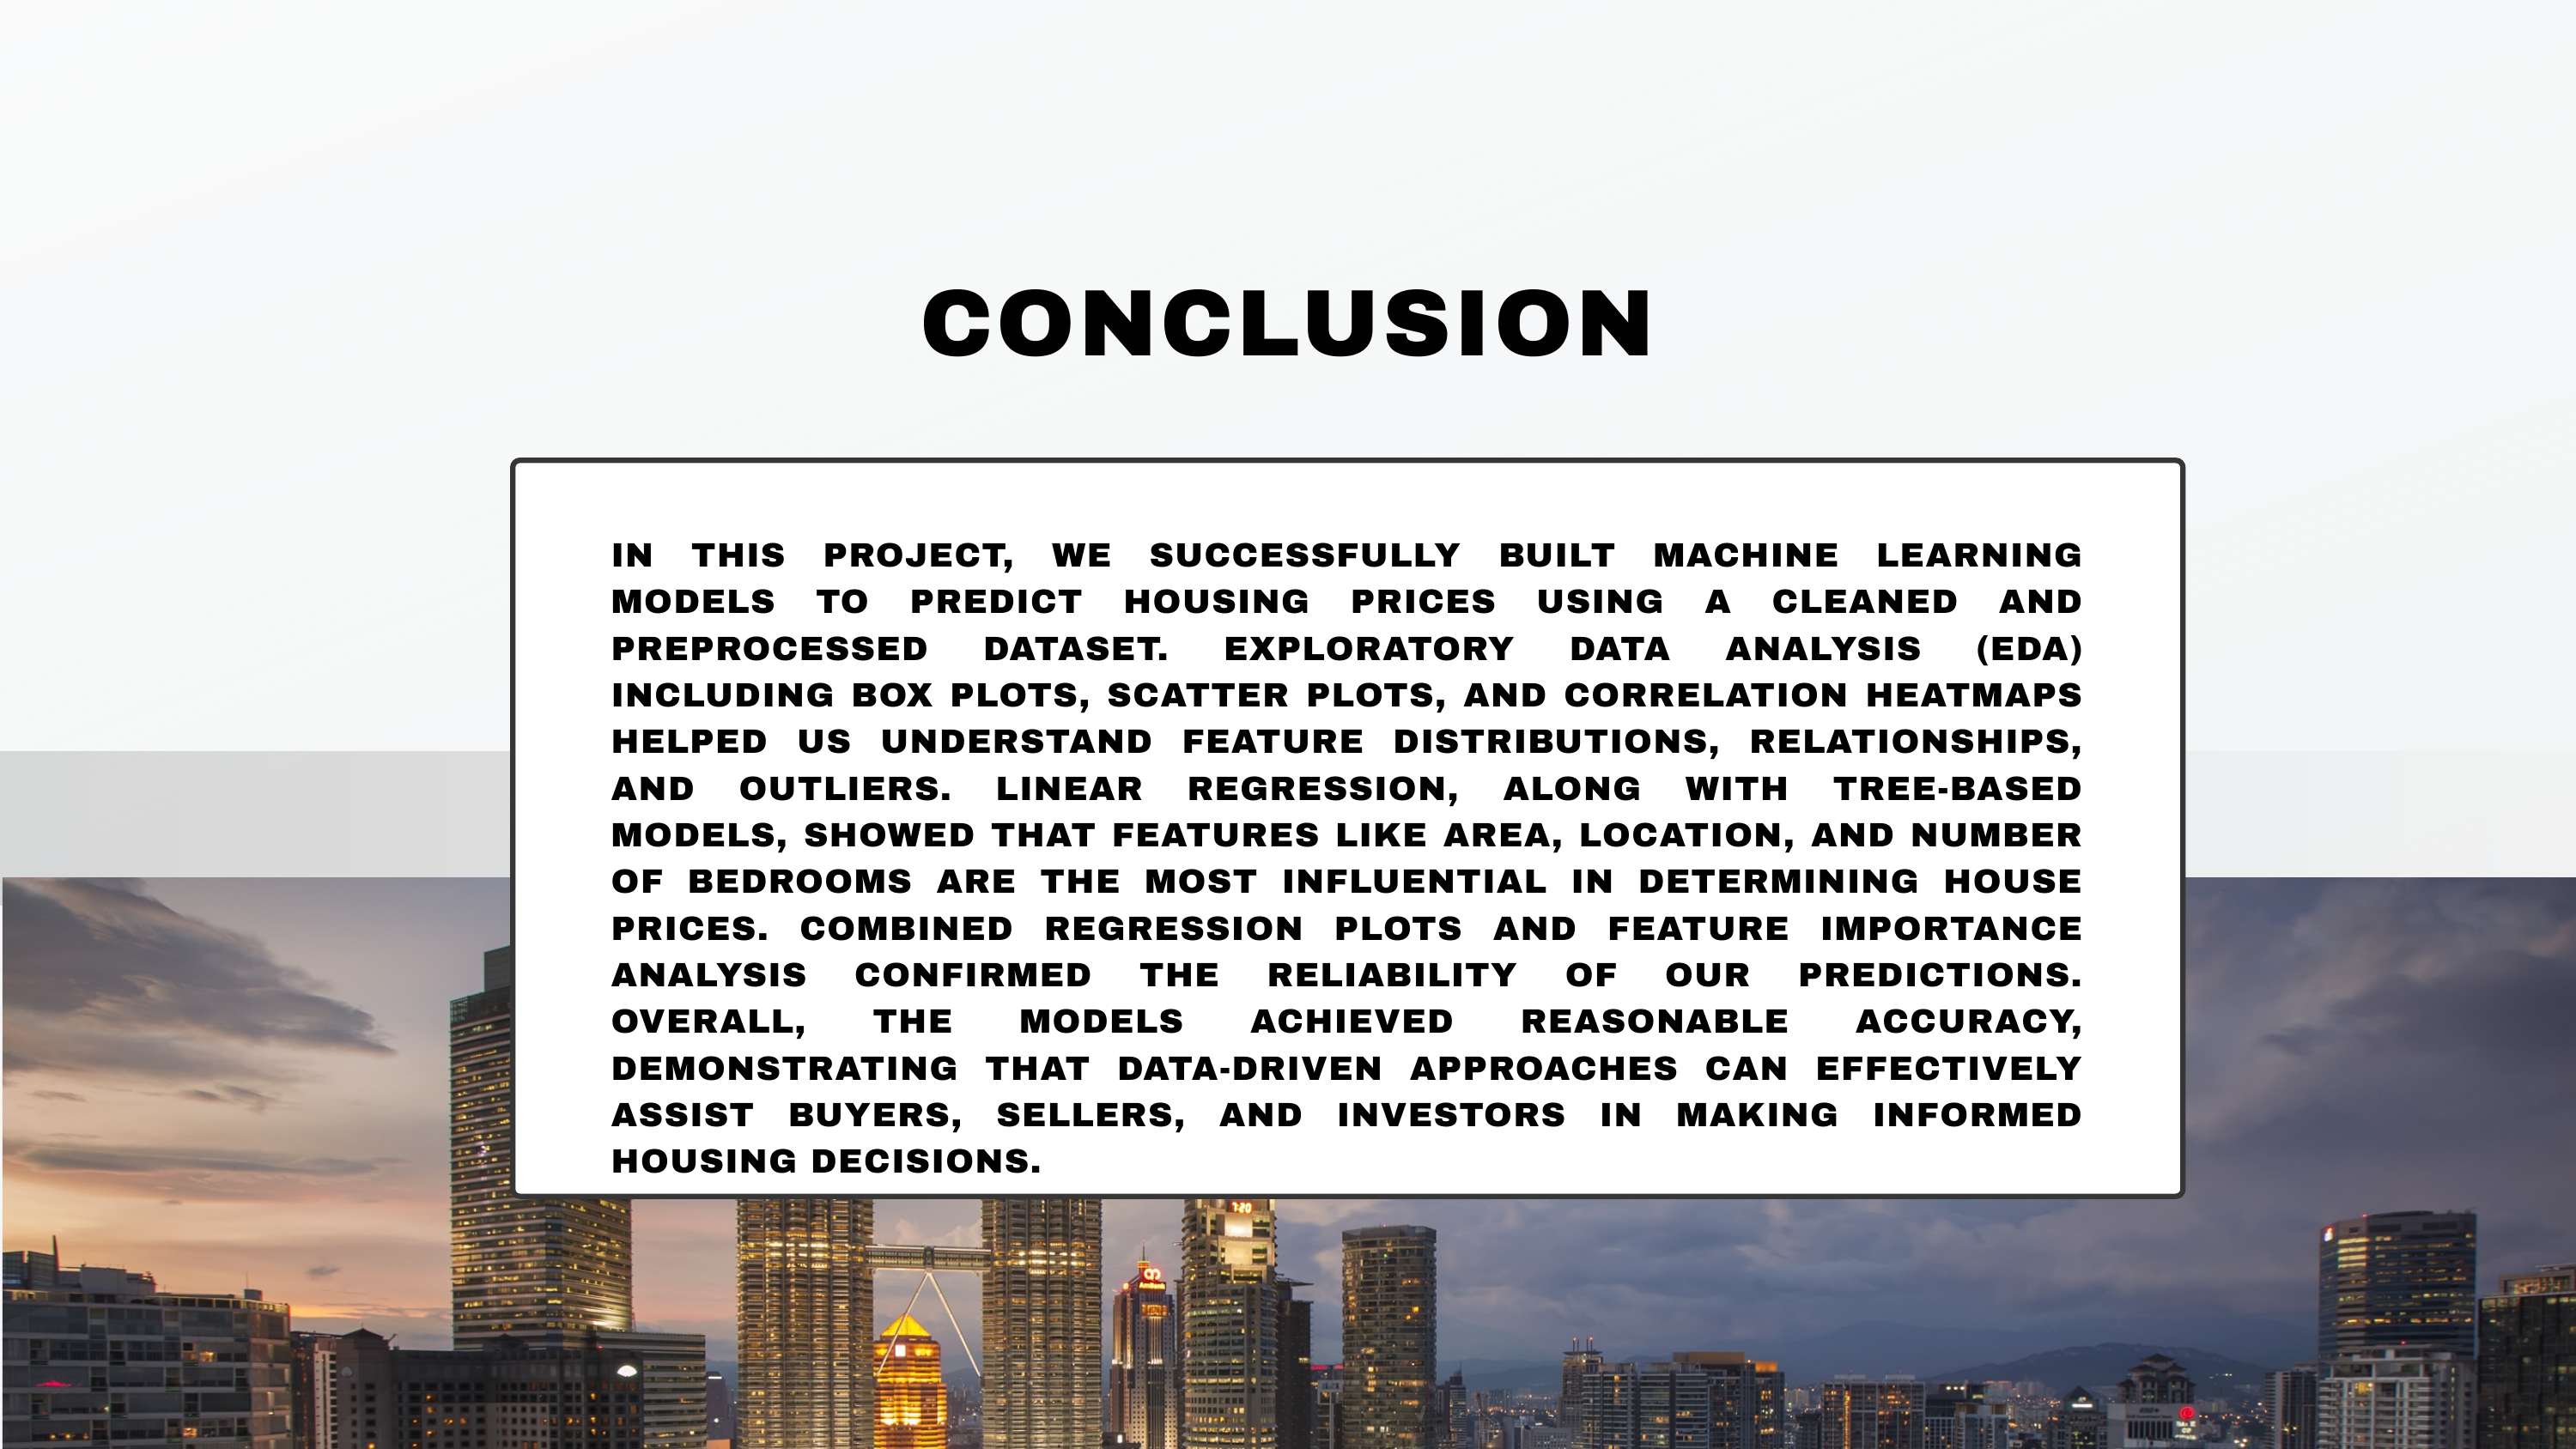

CONCLUSION

IN THIS PROJECT, WE SUCCESSFULLY BUILT MACHINE LEARNING MODELS TO PREDICT HOUSING PRICES USING A CLEANED AND PREPROCESSED DATASET. EXPLORATORY DATA ANALYSIS (EDA) INCLUDING BOX PLOTS, SCATTER PLOTS, AND CORRELATION HEATMAPS HELPED US UNDERSTAND FEATURE DISTRIBUTIONS, RELATIONSHIPS, AND OUTLIERS. LINEAR REGRESSION, ALONG WITH TREE-BASED MODELS, SHOWED THAT FEATURES LIKE AREA, LOCATION, AND NUMBER OF BEDROOMS ARE THE MOST INFLUENTIAL IN DETERMINING HOUSE PRICES. COMBINED REGRESSION PLOTS AND FEATURE IMPORTANCE ANALYSIS CONFIRMED THE RELIABILITY OF OUR PREDICTIONS. OVERALL, THE MODELS ACHIEVED REASONABLE ACCURACY, DEMONSTRATING THAT DATA-DRIVEN APPROACHES CAN EFFECTIVELY ASSIST BUYERS, SELLERS, AND INVESTORS IN MAKING INFORMED HOUSING DECISIONS.